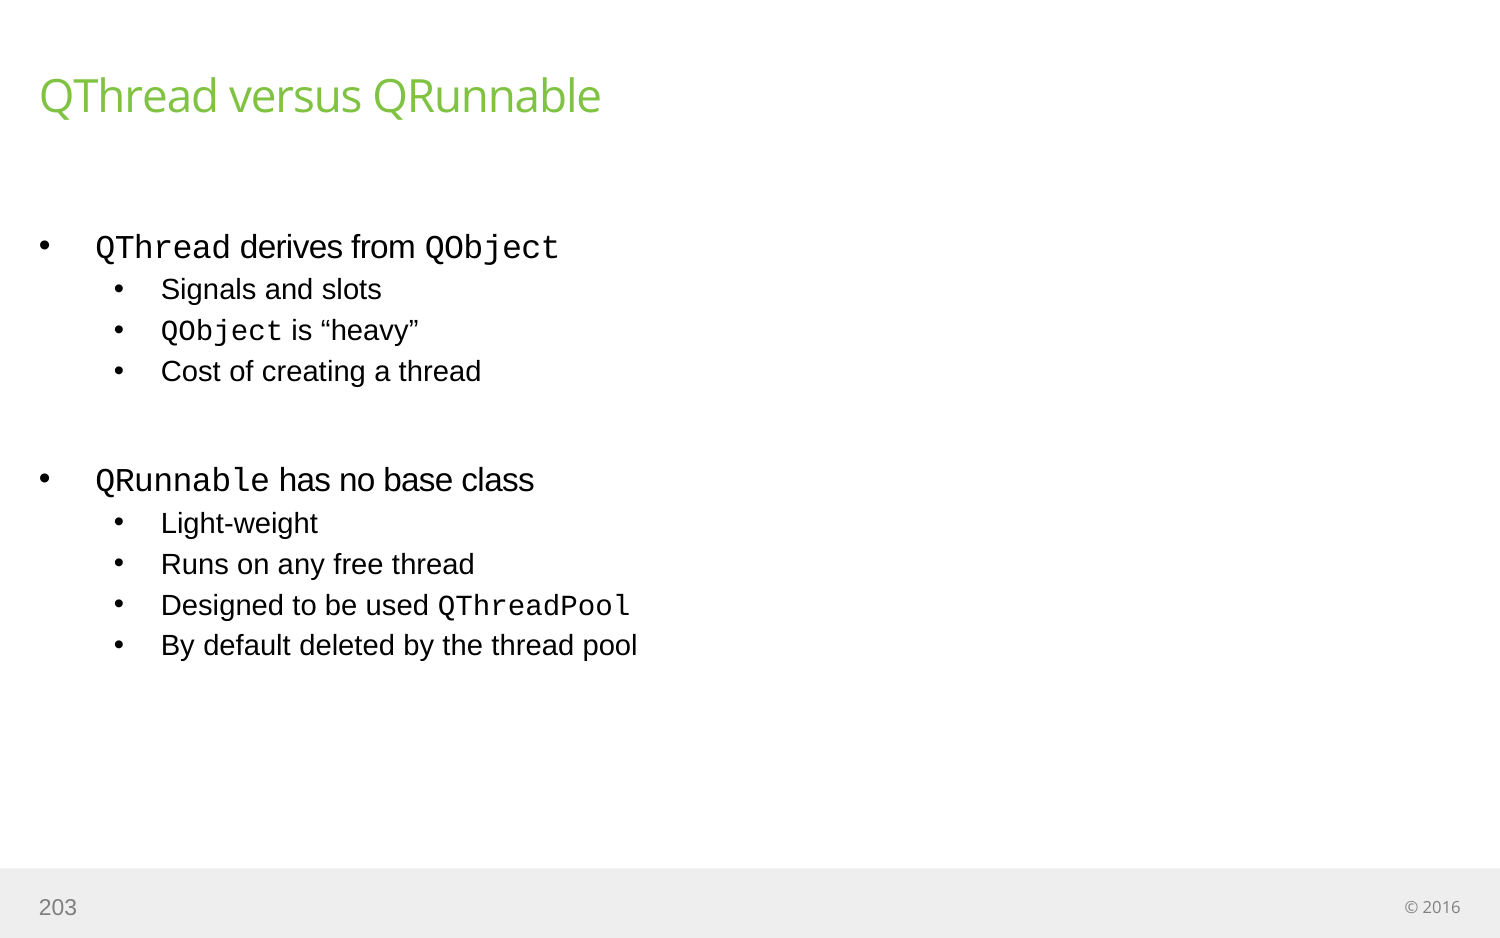

# QThread versus QRunnable
QThread derives from QObject
Signals and slots
QObject is “heavy”
Cost of creating a thread

QRunnable has no base class
Light-weight
Runs on any free thread
Designed to be used QThreadPool
By default deleted by the thread pool

203
© 2016